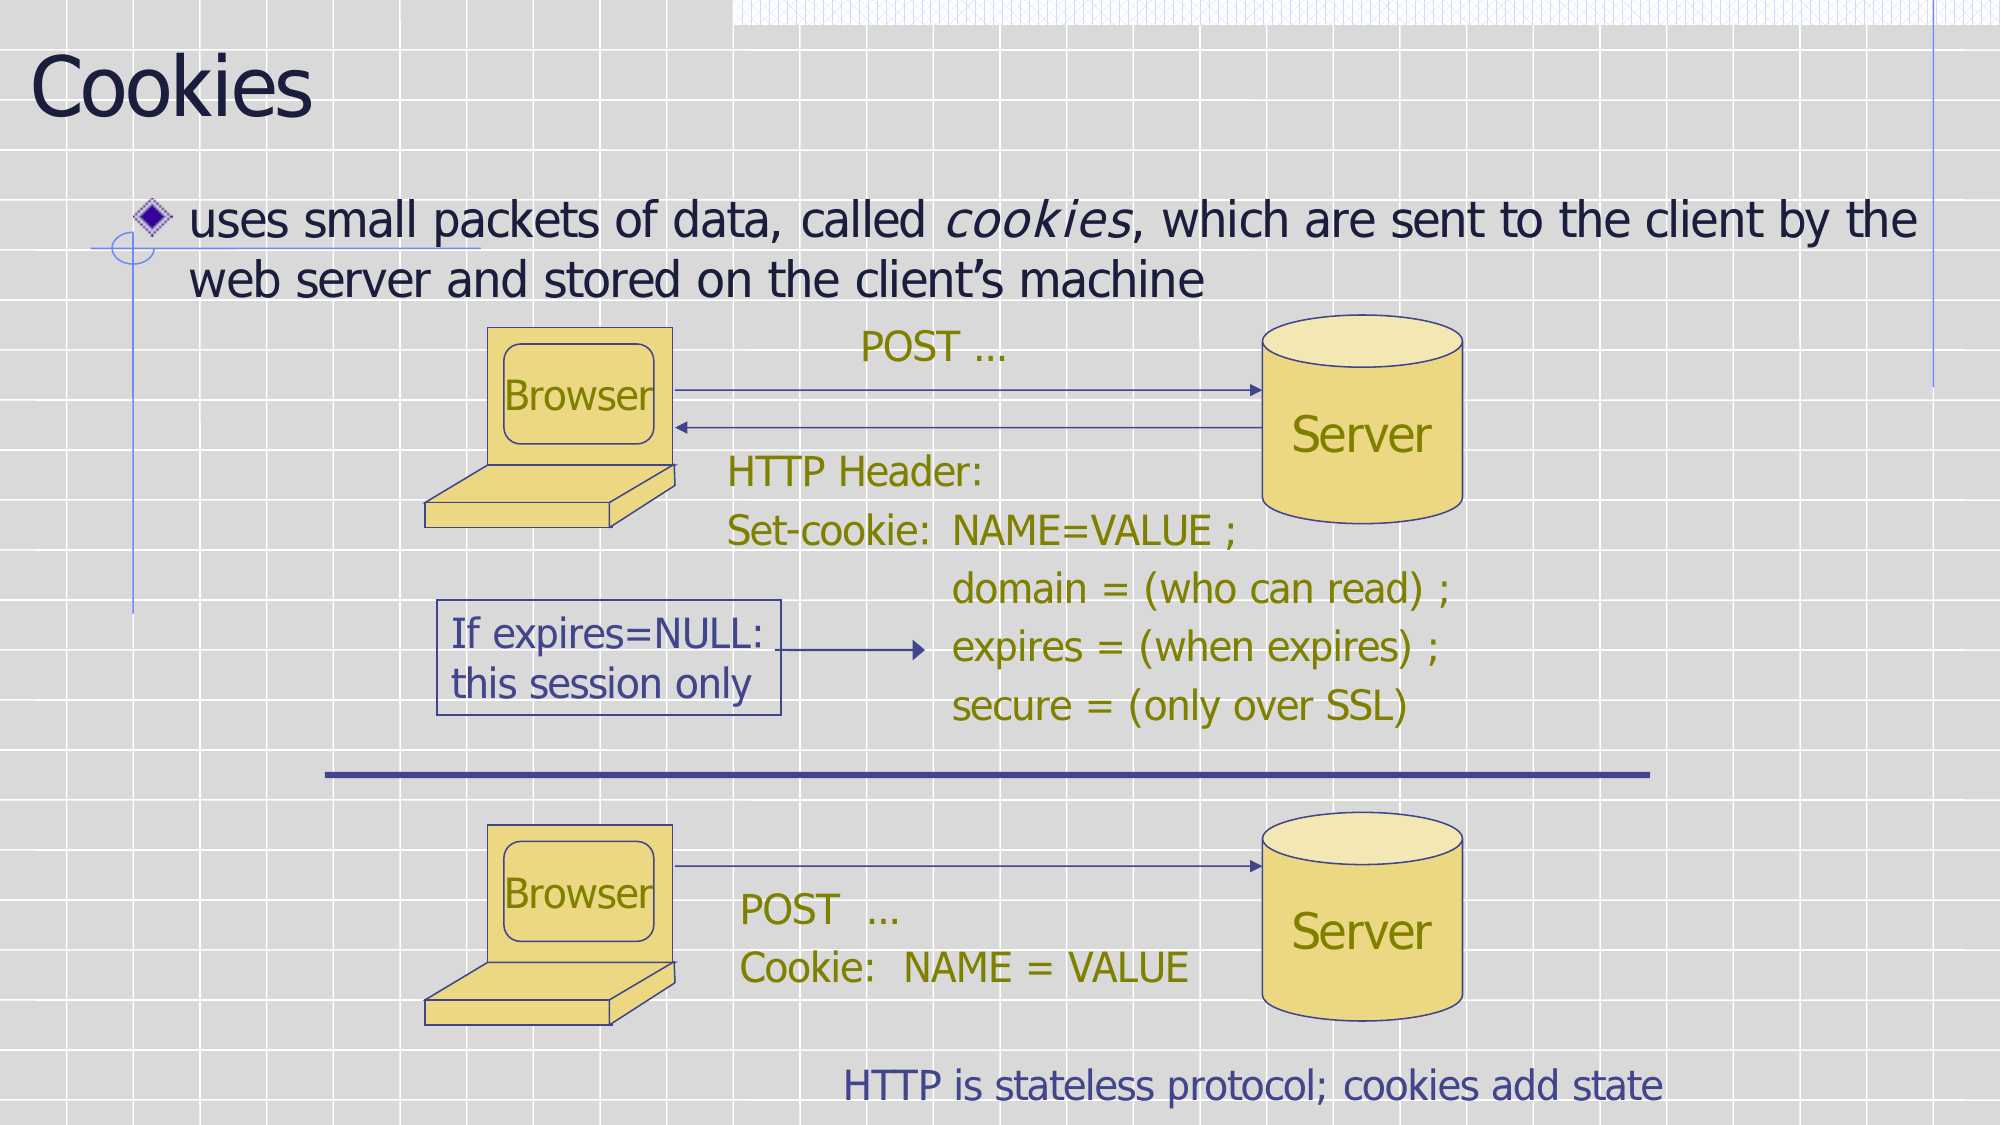

# Cookies
uses small packets of data, called cookies, which are sent to the client by the web server and stored on the client’s machine
POST …
Server

Browser

HTTP Header:
Set-cookie:	NAME=VALUE ;
	domain = (who can read) ;
	expires = (when expires) ;
	secure = (only over SSL)

If expires=NULL:
this session only

Server

Browser

POST  …
Cookie:  NAME = VALUE

HTTP is stateless protocol; cookies add state